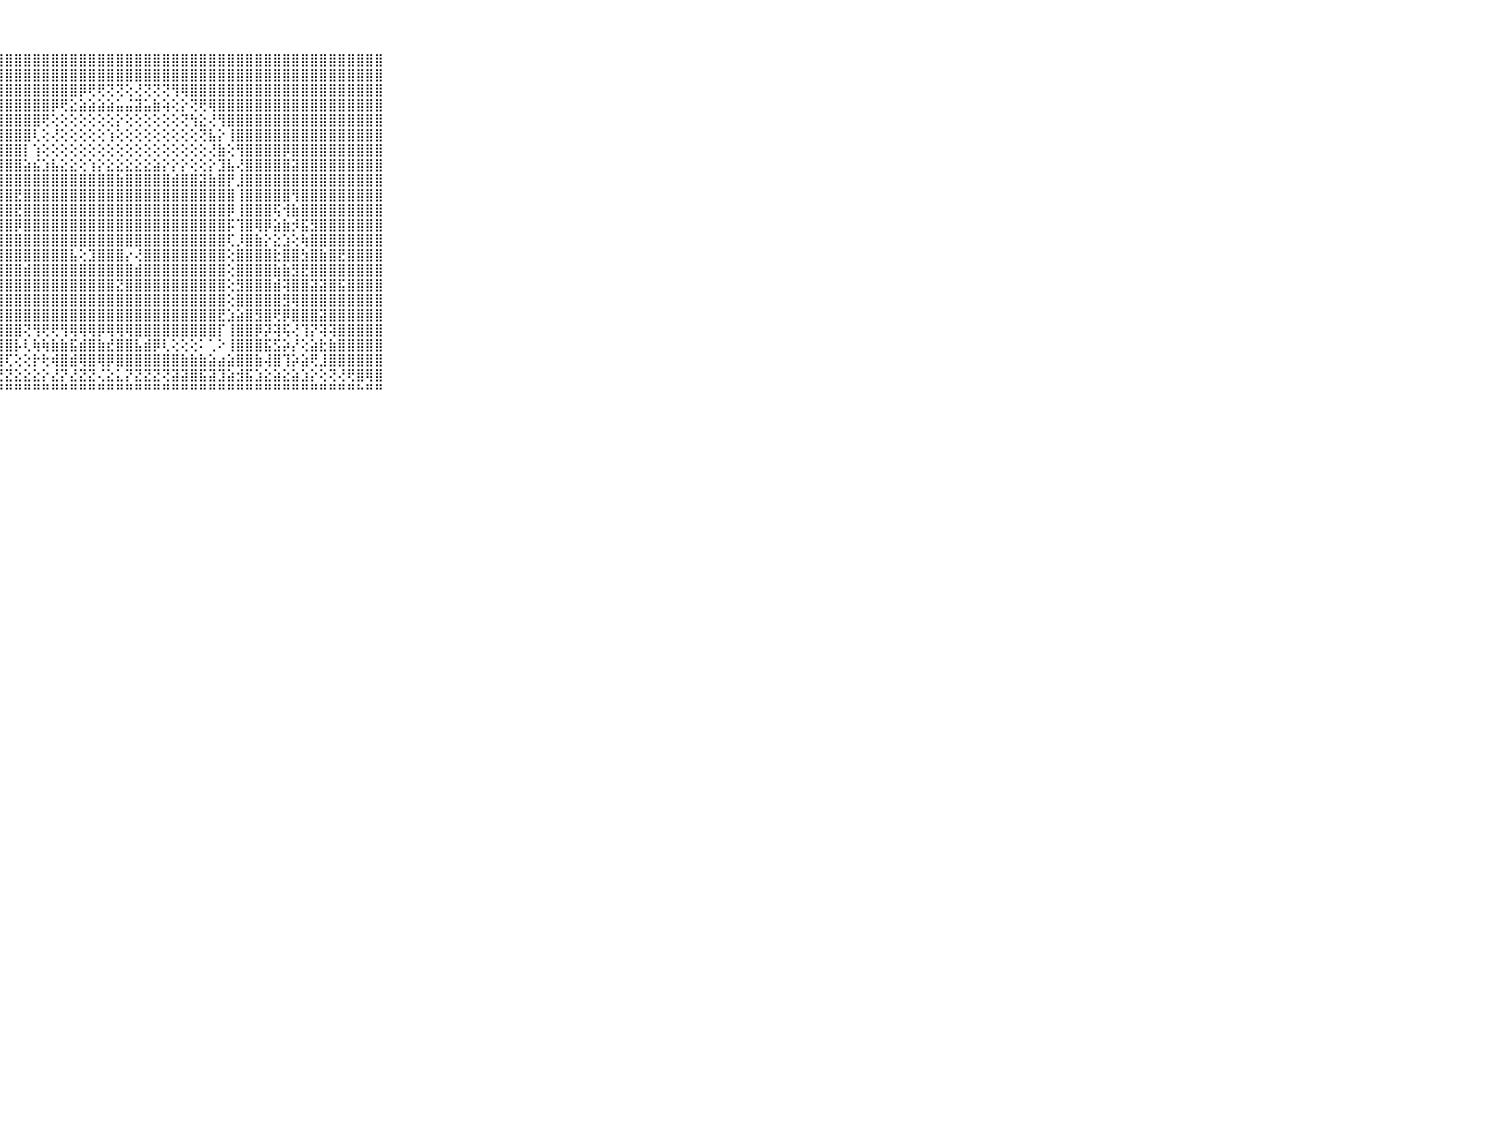

⠀⠀⠀⠀⠀⠀⠀⠀⠀⠀⠀⢸⣿⣿⣿⣿⣿⣿⣿⣿⣿⣿⣿⣿⣿⣿⣿⣿⣿⣿⣿⣿⣿⣿⣿⣿⣿⣿⣿⣿⣿⣿⣿⣿⣿⣿⣿⣿⣿⣿⣿⣿⣿⣿⣿⣿⣿⣿⣿⣿⣿⣿⣿⣿⣿⣿⣿⣿⣿⠀⠀⠀⠀⠀⠀⠀⠀⠀⠀⠀⠀
⠀⠀⠀⠀⠀⠀⠀⠀⠀⠀⠀⢸⣿⣿⣿⣿⣾⣿⣿⣿⣿⣿⣿⣿⣿⣿⣿⣿⣿⣿⣿⣿⣿⣿⣿⣿⣿⣿⣿⣿⣿⣿⣿⣿⣿⣿⣿⣿⣿⣿⣿⣿⣿⣿⣿⣿⣿⣿⣿⣿⣿⣿⣿⣿⣿⣿⣿⣿⣿⠀⠀⠀⠀⠀⠀⠀⠀⠀⠀⠀⠀
⠀⠀⠀⠀⠀⠀⠀⠀⠀⠀⠀⢸⣿⣿⣿⣿⣿⣿⣿⣿⣿⣿⣿⣿⣿⣿⣿⣿⣿⣿⣿⣿⣿⣿⣿⣿⡿⢟⢟⢝⢝⢕⢜⢝⢝⢝⢻⢿⣿⣿⣿⣿⣿⣿⣿⣿⣿⣿⣿⣿⣿⣿⣿⣿⣿⣿⣿⣿⣿⠀⠀⠀⠀⠀⠀⠀⠀⠀⠀⠀⠀
⠀⠀⠀⠀⠀⠀⠀⠀⠀⠀⠀⢸⣿⣿⣿⣿⣿⣿⣿⣿⣿⣿⣿⣿⣿⣿⣿⣿⣿⣿⣿⣿⣿⡿⢟⣕⣵⣵⣵⣵⣥⣬⣽⣥⣷⢵⢕⡕⢝⢟⢿⣿⣿⣿⣿⣿⣿⣿⣿⣿⣿⣿⣿⣿⣿⣿⣿⣿⣿⠀⠀⠀⠀⠀⠀⠀⠀⠀⠀⠀⠀
⠀⠀⠀⠀⠀⠀⠀⠀⠀⠀⠀⢸⣿⣿⣿⣿⣿⣿⣿⣿⣿⣿⣿⣿⣿⣿⣿⣿⣿⣿⣿⣿⢟⢕⢕⢕⢕⢕⢕⢕⡕⢕⢕⢕⢕⢕⢕⢝⢳⣕⢜⢻⣿⣿⣿⣿⣿⣿⣿⣿⣿⣿⣿⣿⣿⣿⣿⣿⣿⠀⠀⠀⠀⠀⠀⠀⠀⠀⠀⠀⠀
⠀⠀⠀⠀⠀⠀⠀⠀⠀⠀⠀⢸⣿⣿⣿⣿⣿⣿⣿⣿⣿⣿⣿⣿⣿⣿⣿⣿⣿⣿⣿⢇⢕⢜⢕⢕⢕⢕⢕⢱⢕⢕⢕⢕⢕⢕⢕⢕⢕⢝⣧⡕⢸⣿⣿⣿⣿⣿⣿⣿⣿⣿⣿⣿⣿⣿⣿⣿⣿⠀⠀⠀⠀⠀⠀⠀⠀⠀⠀⠀⠀
⠀⠀⠀⠀⠀⠀⠀⠀⠀⠀⠀⢸⣿⣿⣿⣿⣿⣿⣿⣿⣿⣿⣿⣿⣿⣿⣿⣿⣿⣿⡇⢱⢕⢕⢕⢕⢕⢕⢕⢕⢕⢕⢕⢕⢕⢕⢕⢕⢕⢕⢜⣷⢕⢻⣿⣿⣿⣿⡿⣿⣿⣿⣿⣿⣿⣿⣿⣿⣿⠀⠀⠀⠀⠀⠀⠀⠀⠀⠀⠀⠀
⠀⠀⠀⠀⠀⠀⠀⠀⠀⠀⠀⢸⣿⣿⣿⣿⣿⣿⣿⣿⣿⣿⣿⣿⣿⣿⣿⣿⣿⣿⣵⣮⣱⣧⣕⣕⢕⢱⡕⣕⣕⣕⣕⣕⣵⡕⡕⡕⢕⢕⡕⣹⣧⢜⣿⣿⣿⣿⣿⣽⣿⣿⣿⣿⣿⣿⣿⣿⣿⠀⠀⠀⠀⠀⠀⠀⠀⠀⠀⠀⠀
⠀⠀⠀⠀⠀⠀⠀⠀⠀⠀⠀⢸⣿⣿⣿⣿⣿⣿⣿⣿⣿⣿⣿⣿⣿⣿⣿⣿⣿⣿⣿⣿⣿⣿⣿⣿⣿⣿⣿⣿⣷⣿⣿⣿⣿⣿⣾⣿⣿⣽⣷⣿⡟⣸⣿⣿⣿⣿⣿⣿⣿⣿⣿⣿⣿⣿⣿⣿⣿⠀⠀⠀⠀⠀⠀⠀⠀⠀⠀⠀⠀
⠀⠀⠀⠀⠀⠀⠀⠀⠀⠀⠀⢸⣿⣿⣿⣿⣿⣿⣿⣿⣿⣿⣿⣿⣿⣿⣿⣿⣿⣟⣿⣿⣿⣿⣿⣿⣿⣿⣿⣿⣿⣿⣿⣿⣿⣿⣿⣿⣿⣿⣿⣿⣿⢸⣿⣿⣿⣿⣿⢻⣿⣿⣿⣿⣿⣿⣿⣿⣿⠀⠀⠀⠀⠀⠀⠀⠀⠀⠀⠀⠀
⠀⠀⠀⠀⠀⠀⠀⠀⠀⠀⠀⢸⣿⣿⣿⣿⣿⣿⣿⣿⣿⣿⣿⣿⣿⣿⣿⣿⣿⣟⣿⣿⣿⣿⣿⣿⣿⣿⣿⣿⣿⣿⣿⣿⣿⣿⣿⣿⣿⣿⣿⣿⡿⢸⣿⣿⣿⢯⢺⣷⣿⣿⣿⣿⣿⣿⣿⣿⣿⠀⠀⠀⠀⠀⠀⠀⠀⠀⠀⠀⠀
⠀⠀⠀⠀⠀⠀⠀⠀⠀⠀⠀⢸⣿⣿⣿⣿⣿⣿⣿⣿⣿⣿⣿⣿⣿⣿⣿⣿⣿⡿⣿⣿⣿⣿⣿⣿⣿⣿⣿⣿⣿⣿⣿⣿⣿⣿⣿⣿⣿⣿⣿⣿⡯⢹⣿⢿⡿⣵⣷⡺⣯⣻⣿⣿⣿⣿⣿⣿⣿⠀⠀⠀⠀⠀⠀⠀⠀⠀⠀⠀⠀
⠀⠀⠀⠀⠀⠀⠀⠀⠀⠀⠀⢸⣿⣯⣿⣽⣽⣿⣿⣿⣽⣿⣿⣿⣿⣿⣿⣿⣿⣿⣿⣿⣿⣿⣿⣿⣿⣿⣿⣿⣿⣿⣿⣿⣿⣿⣿⣿⣿⣿⣿⣿⢏⡸⣿⣷⡕⣕⣱⢕⢷⣿⣿⣿⣿⣿⣿⣿⣿⠀⠀⠀⠀⠀⠀⠀⠀⠀⠀⠀⠀
⠀⠀⠀⠀⠀⠀⠀⠀⠀⠀⠀⢸⣿⣿⣿⣿⣿⣻⣿⣿⣿⣿⣿⣿⣿⣿⣿⣿⣿⣿⣿⣿⣿⣿⣿⣧⢕⣹⣿⣿⣿⡔⢜⣿⣿⣿⣿⣿⣿⣿⣿⣿⢕⣿⣿⣿⣿⣗⣿⣿⣳⣿⣷⣿⣟⣿⣿⣿⣿⠀⠀⠀⠀⠀⠀⠀⠀⠀⠀⠀⠀
⠀⠀⠀⠀⠀⠀⠀⠀⠀⠀⠀⢸⣿⣿⣿⣿⣿⣿⣿⣿⣿⣿⣿⣿⣿⣿⣿⣿⣿⣿⣾⣿⣿⣿⣿⣿⣿⣿⣿⣿⣿⣿⣾⣿⣿⣿⣿⣿⣿⣿⣿⣿⢕⣿⣿⣿⣿⣷⣷⣻⣟⣿⣿⣿⣿⣿⣿⣿⣿⠀⠀⠀⠀⠀⠀⠀⠀⠀⠀⠀⠀
⠀⠀⠀⠀⠀⠀⠀⠀⠀⠀⠀⢸⣿⣿⣿⣿⣿⣿⣿⣿⣿⣿⣿⣿⣿⣿⣿⣿⣿⣿⣿⣿⣿⣿⣿⣿⣿⣿⣿⣿⣝⣿⣿⣿⣿⣿⣿⣿⣿⣿⣿⣿⢕⣻⣿⣿⣿⣾⢽⣿⣿⣽⣽⣿⣯⣿⣿⣿⣿⠀⠀⠀⠀⠀⠀⠀⠀⠀⠀⠀⠀
⠀⠀⠀⠀⠀⠀⠀⠀⠀⠀⠀⢸⣿⣿⣿⣿⣿⣿⣿⣿⣿⣿⣿⣿⣿⣿⣿⣿⣿⣿⣿⣿⣿⣿⣿⣿⣿⣿⣿⣿⣿⣿⣿⣿⣿⣿⣿⣿⣿⣿⣿⣿⢕⣿⣿⣿⣿⣿⣻⢿⣿⣿⣿⣿⣿⣿⣿⣿⣿⠀⠀⠀⠀⠀⠀⠀⠀⠀⠀⠀⠀
⠀⠀⠀⠀⠀⠀⠀⠀⠀⠀⠀⢸⣿⣿⣿⣿⣿⣿⣿⣿⣿⣿⣿⣿⣿⣿⣿⣿⣿⣿⣿⣿⣿⣿⣿⣿⣿⣿⣿⣿⣿⣿⣿⣿⣿⣿⣿⣿⣿⣿⣿⣟⣱⣵⣿⣻⣿⢟⡿⣿⣿⣿⣽⣿⣿⣿⣿⣿⣿⠀⠀⠀⠀⠀⠀⠀⠀⠀⠀⠀⠀
⠀⠀⠀⠀⠀⠀⠀⠀⠀⠀⠀⢸⣿⣿⣿⣿⣿⣿⣿⣿⣿⣿⣿⣿⣿⣿⣿⣿⣿⣿⢝⢻⢟⢟⢻⢿⢿⢿⡿⢿⢿⢿⣿⣿⣿⣿⣿⣿⣿⣿⣿⡏⢸⣿⣿⡿⡽⢽⢯⢜⢹⡝⢽⢽⣿⣿⣿⣿⣿⠀⠀⠀⠀⠀⠀⠀⠀⠀⠀⠀⠀
⠀⠀⠀⠀⠀⠀⠀⠀⠀⠀⠀⢸⣿⣿⣿⣿⣿⣿⡿⣿⣿⣿⣿⣿⣿⣿⣻⣿⣿⡧⢇⢷⢷⣷⣷⣯⣾⣿⣷⣞⣿⣿⣧⣾⡿⢇⢕⢕⢕⠅⢁⠕⢸⣿⣿⣿⣯⣫⡵⡜⢕⣵⣗⣷⣿⣿⣿⣿⣿⠀⠀⠀⠀⠀⠀⠀⠀⠀⠀⠀⠀
⠀⠀⠀⠀⠀⠀⠀⠀⠀⠀⠀⠸⣿⣿⢻⡿⣿⣿⡧⢿⣿⣿⣿⣿⣿⢎⣿⣿⢏⢕⢕⡗⢗⢾⣿⣾⢿⣿⢿⡿⣿⣿⣿⣿⣿⣿⣿⣷⣷⣷⣵⣴⣵⣿⣿⣷⢼⣿⢹⡵⣵⢟⣸⣿⣿⣿⣿⣿⣿⠀⠀⠀⠀⠀⠀⠀⠀⠀⠀⠀⠀
⠀⠀⠀⠀⠀⠀⠀⠀⠀⠀⠀⢁⢅⢕⢱⢞⢟⢝⢝⢝⣝⣝⣝⣜⣜⢜⣝⣝⣝⣕⣕⣕⡕⣜⡝⣜⣝⣝⢌⣕⣅⡝⣝⣝⣝⢝⣽⣽⣿⣯⣽⣹⣵⣺⣯⣱⣕⣵⣕⣵⣱⡕⢕⢝⢜⢟⣿⢿⣿⠀⠀⠀⠀⠀⠀⠀⠀⠀⠀⠀⠀
⠀⠀⠀⠀⠀⠀⠀⠀⠀⠀⠀⠘⠛⠛⠛⠛⠛⠛⠛⠛⠛⠛⠛⠛⠙⠛⠛⠛⠛⠛⠛⠛⠛⠛⠛⠛⠛⠛⠛⠛⠛⠛⠛⠛⠛⠛⠛⠛⠛⠛⠛⠛⠛⠛⠛⠛⠛⠛⠛⠛⠛⠛⠛⠛⠛⠛⠓⠛⠛⠀⠀⠀⠀⠀⠀⠀⠀⠀⠀⠀⠀